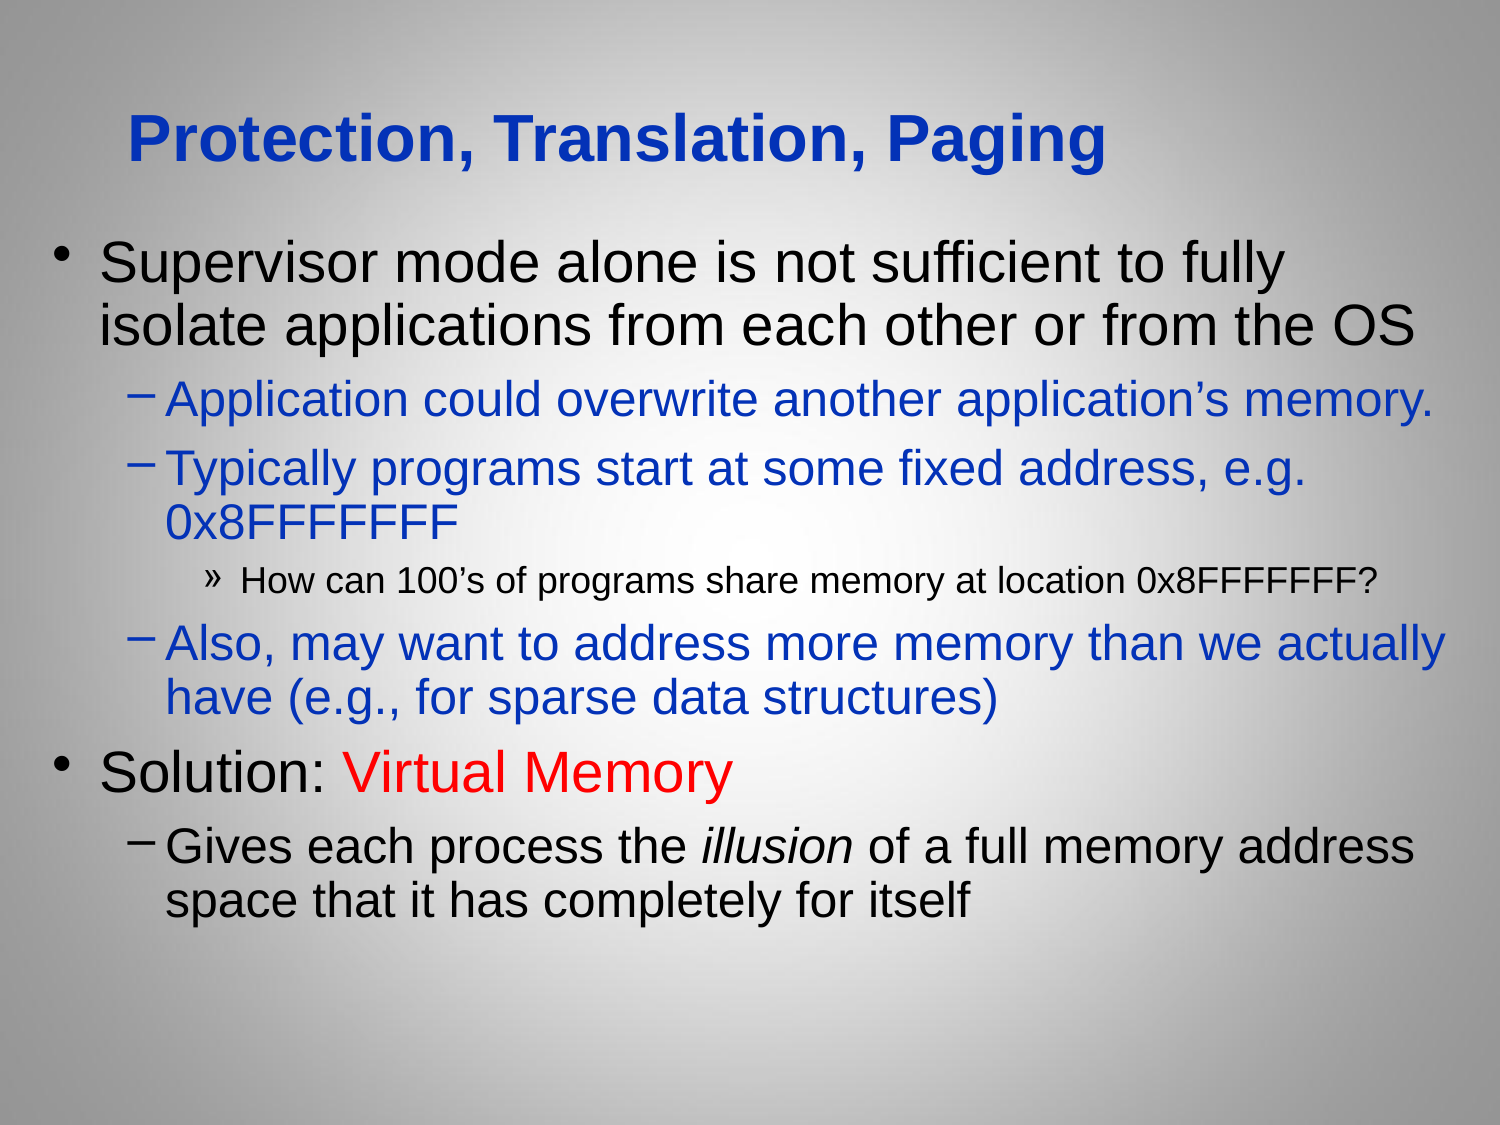

# Protection, Translation, Paging
Supervisor mode alone is not sufficient to fully isolate applications from each other or from the OS
Application could overwrite another application’s memory.
Typically programs start at some fixed address, e.g. 0x8FFFFFFF
How can 100’s of programs share memory at location 0x8FFFFFFF?
Also, may want to address more memory than we actually have (e.g., for sparse data structures)
Solution: Virtual Memory
Gives each process the illusion of a full memory address space that it has completely for itself